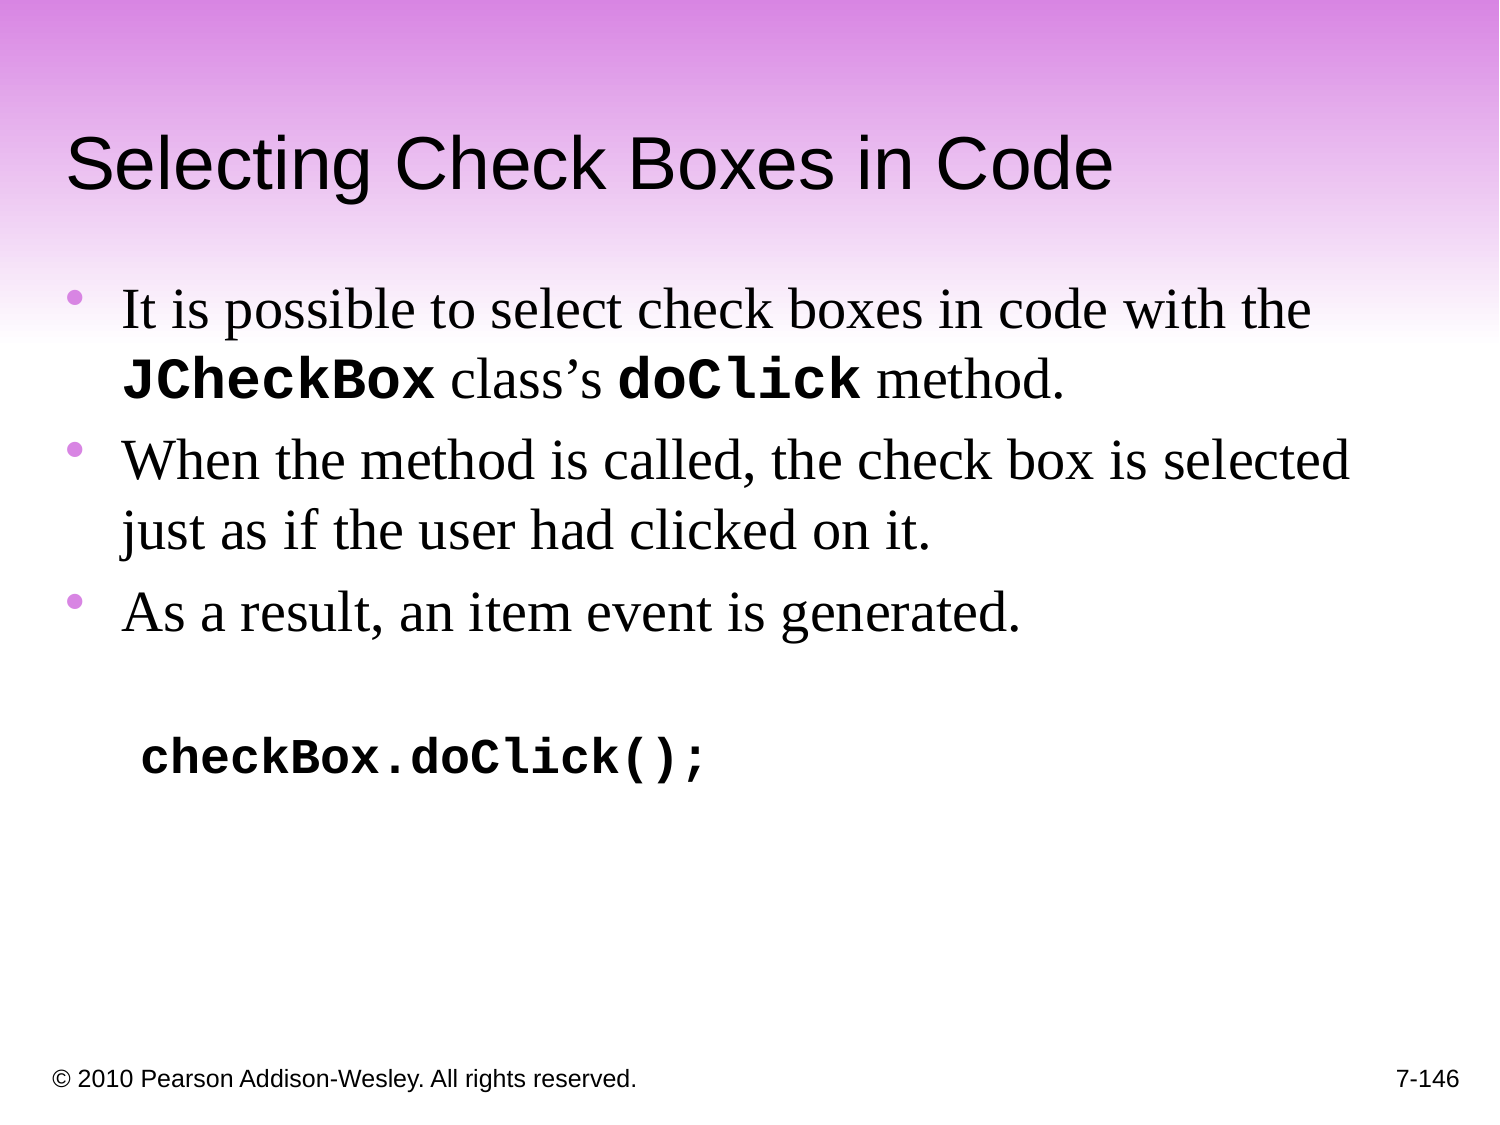

Selecting Check Boxes in Code
It is possible to select check boxes in code with the JCheckBox class’s doClick method.
When the method is called, the check box is selected just as if the user had clicked on it.
As a result, an item event is generated.
checkBox.doClick();
7-146